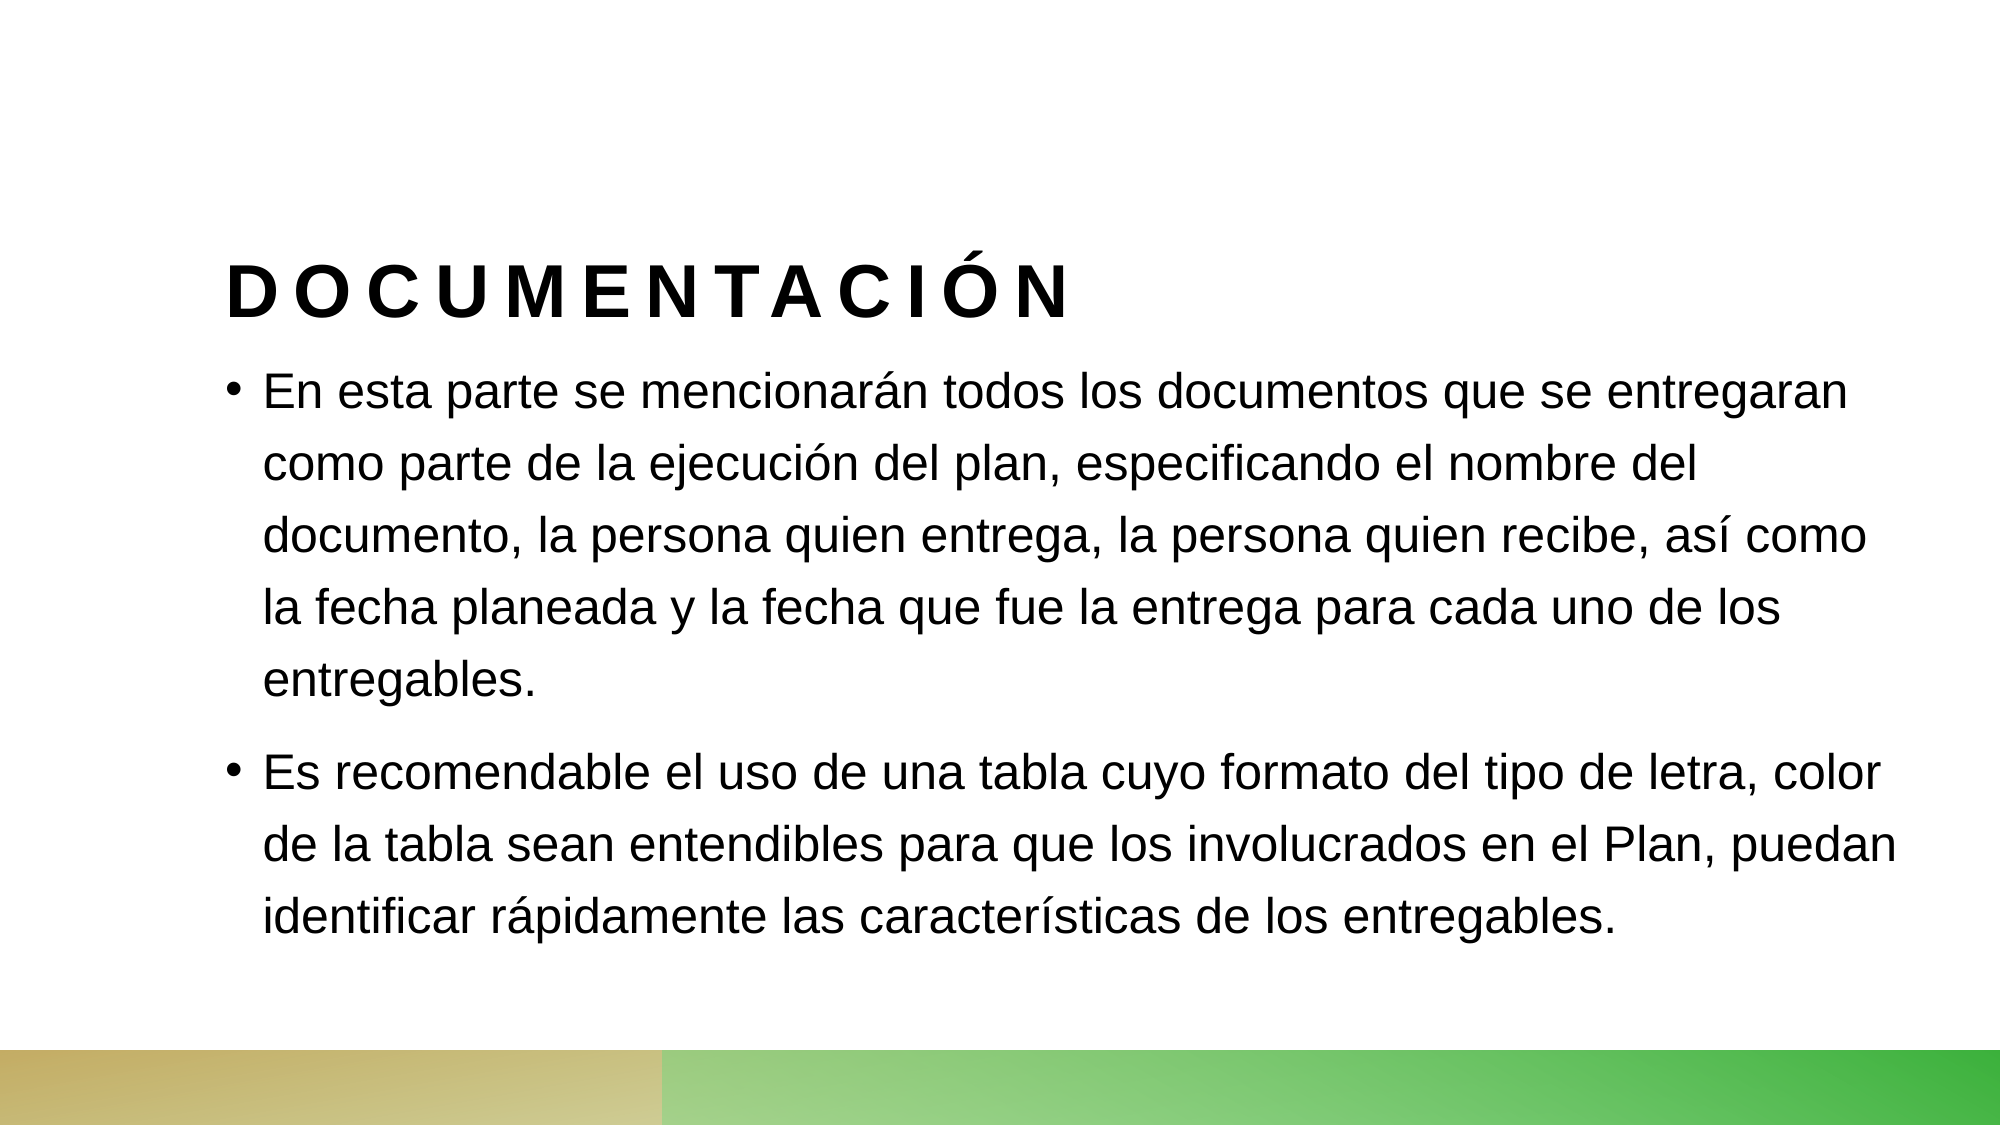

# Documentación
En esta parte se mencionarán todos los documentos que se entregaran como parte de la ejecución del plan, especificando el nombre del documento, la persona quien entrega, la persona quien recibe, así como la fecha planeada y la fecha que fue la entrega para cada uno de los entregables.
Es recomendable el uso de una tabla cuyo formato del tipo de letra, color de la tabla sean entendibles para que los involucrados en el Plan, puedan identificar rápidamente las características de los entregables.